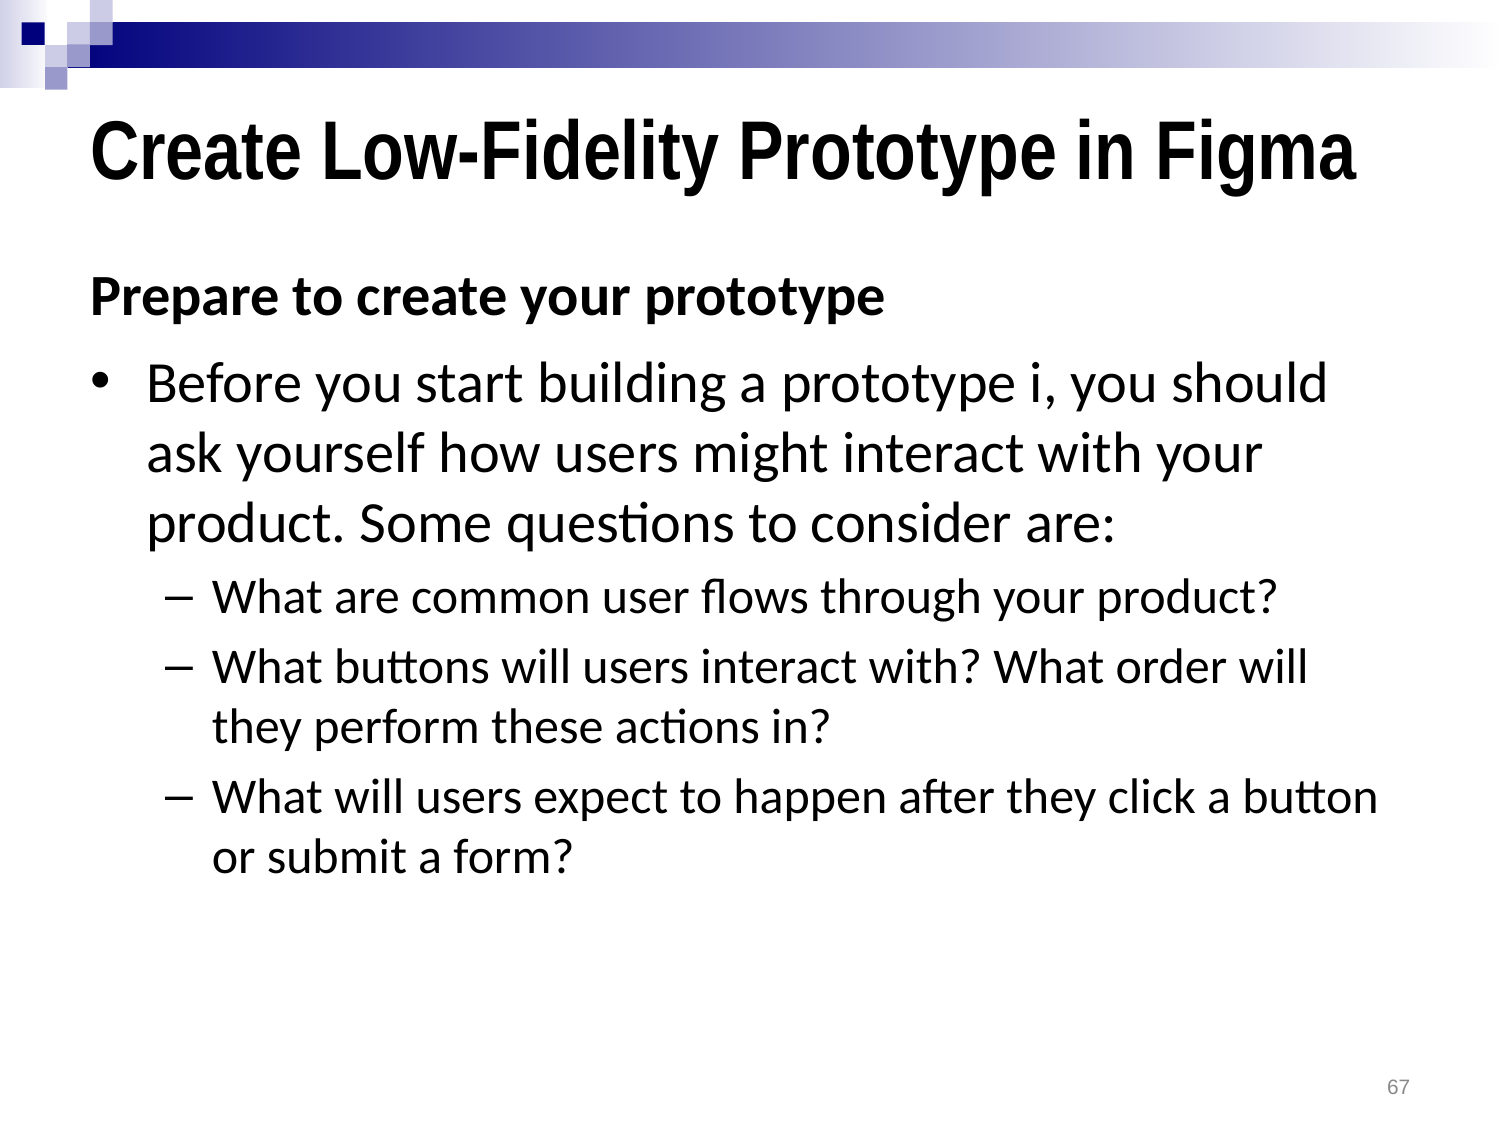

# Create Low-Fidelity Prototype in Figma
Prepare to create your prototype
Before you start building a prototype i, you should ask yourself how users might interact with your product. Some questions to consider are:
What are common user flows through your product?
What buttons will users interact with? What order will they perform these actions in?
What will users expect to happen after they click a button or submit a form?

67